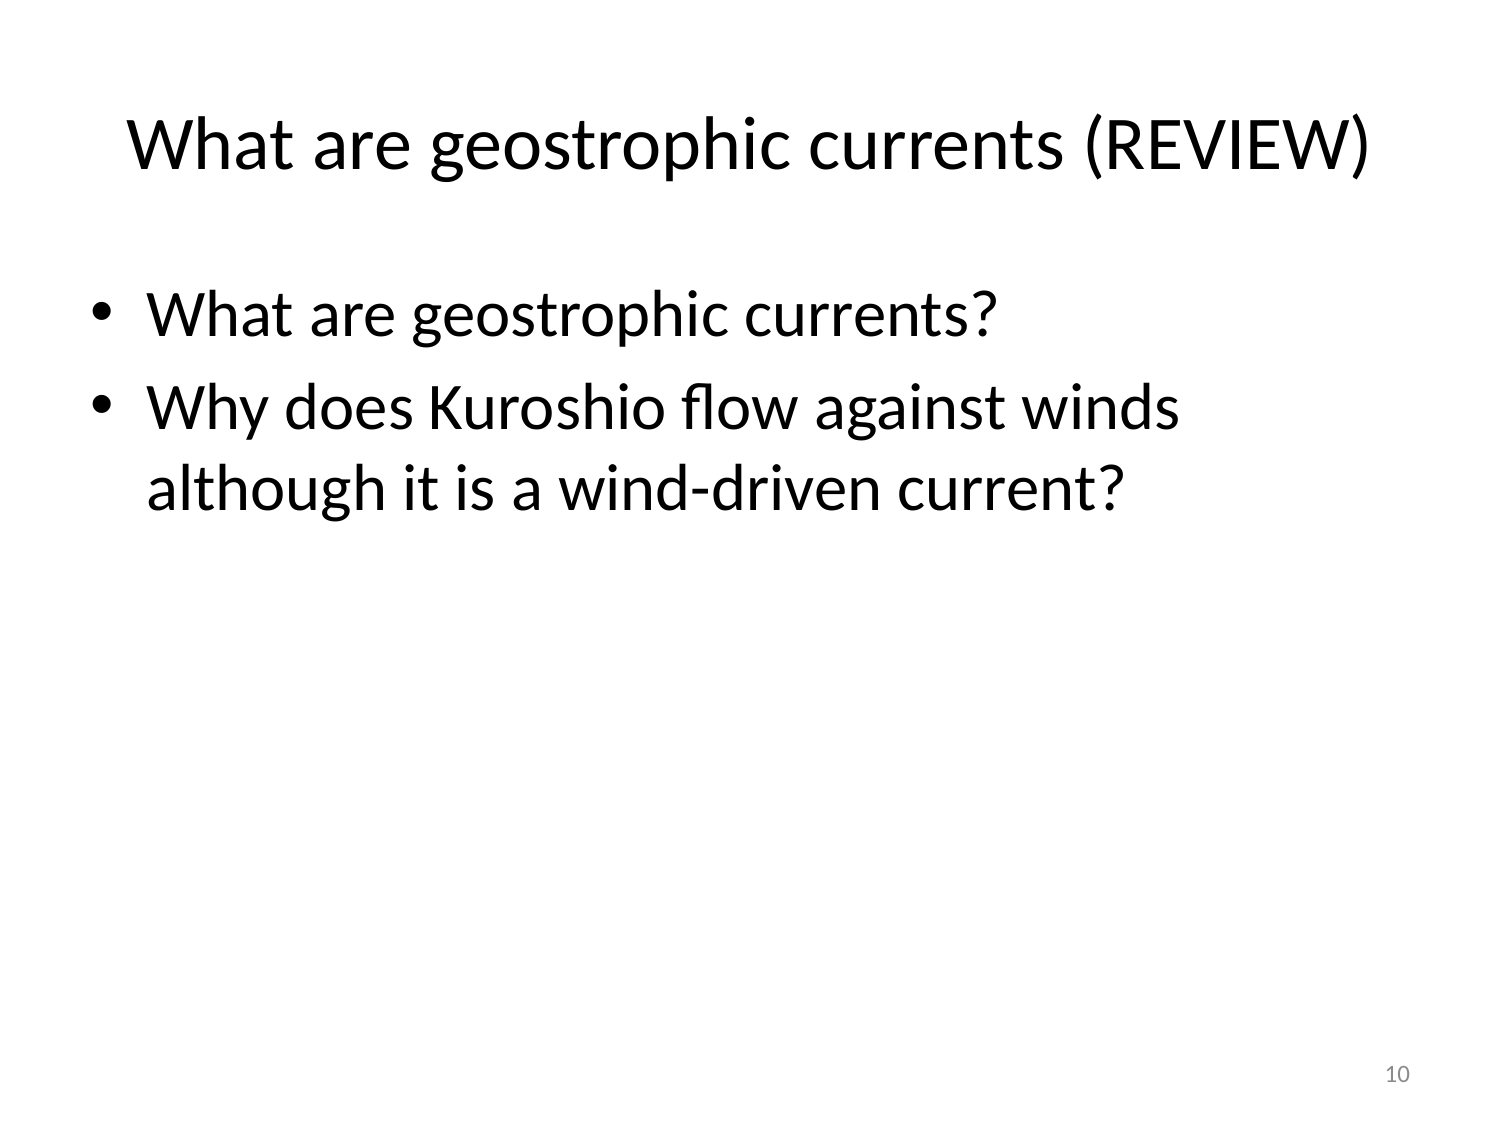

# What are geostrophic currents (REVIEW)
What are geostrophic currents?
Why does Kuroshio flow against winds although it is a wind-driven current?
10